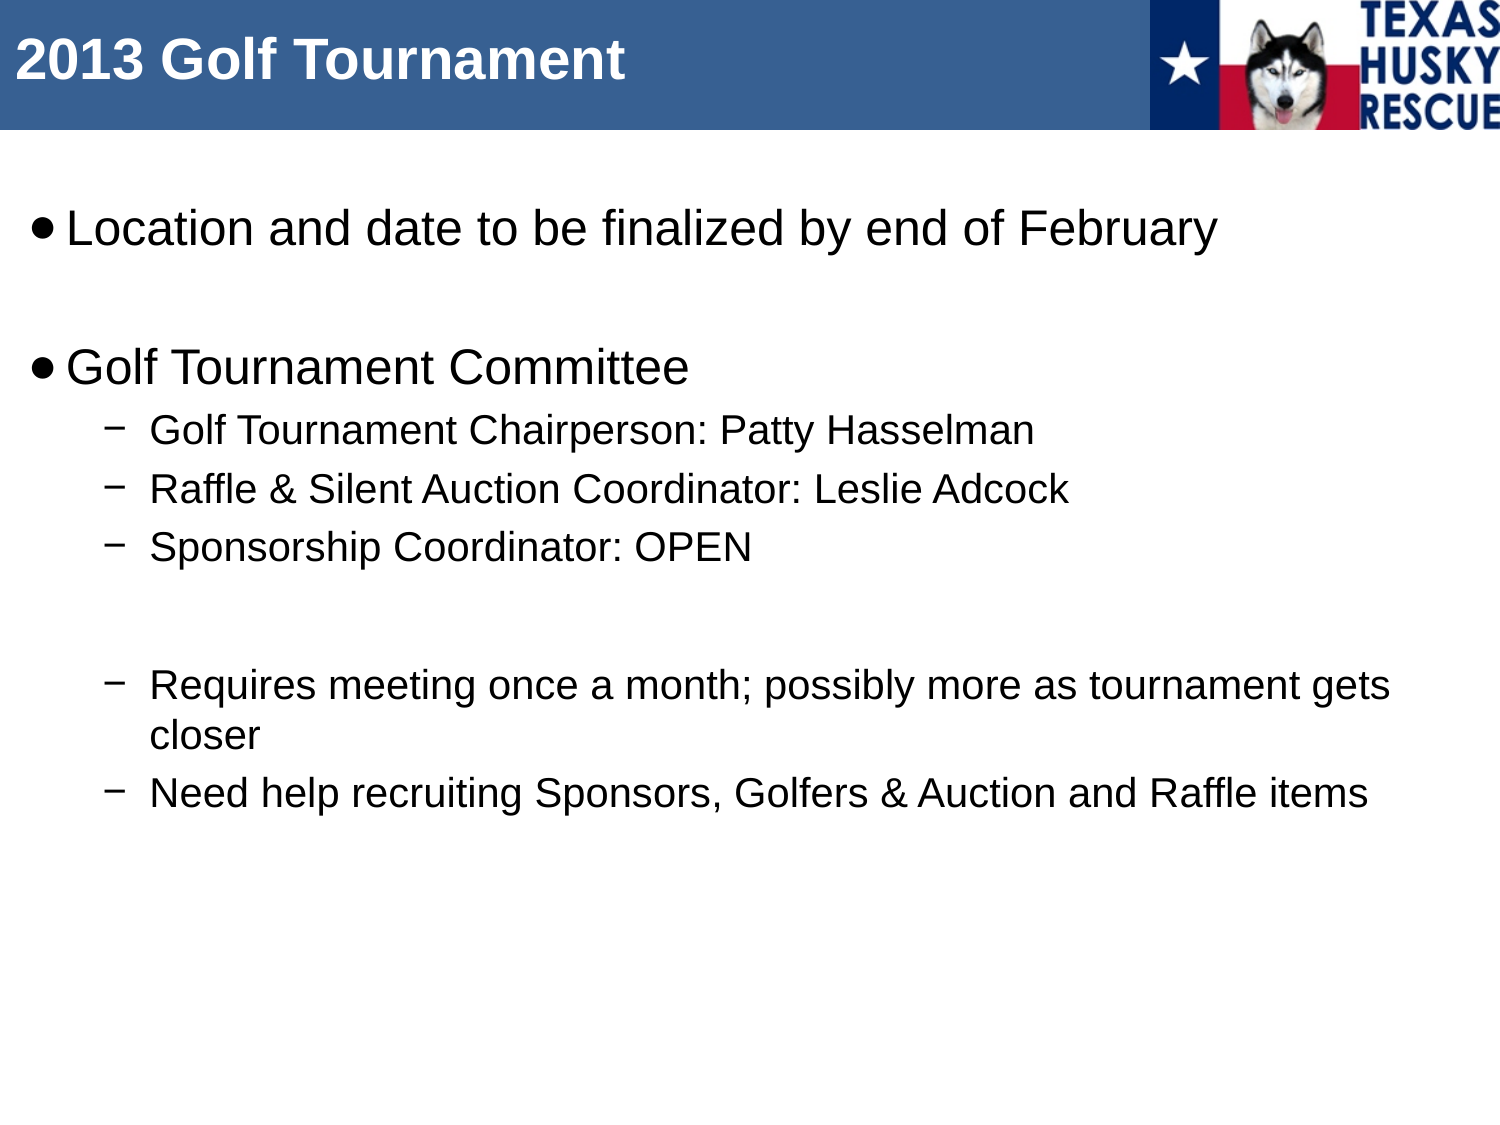

# 2013 Golf Tournament
Location and date to be finalized by end of February

Golf Tournament Committee
Golf Tournament Chairperson: Patty Hasselman
Raffle & Silent Auction Coordinator: Leslie Adcock
Sponsorship Coordinator: OPEN

Requires meeting once a month; possibly more as tournament gets closer
Need help recruiting Sponsors, Golfers & Auction and Raffle items